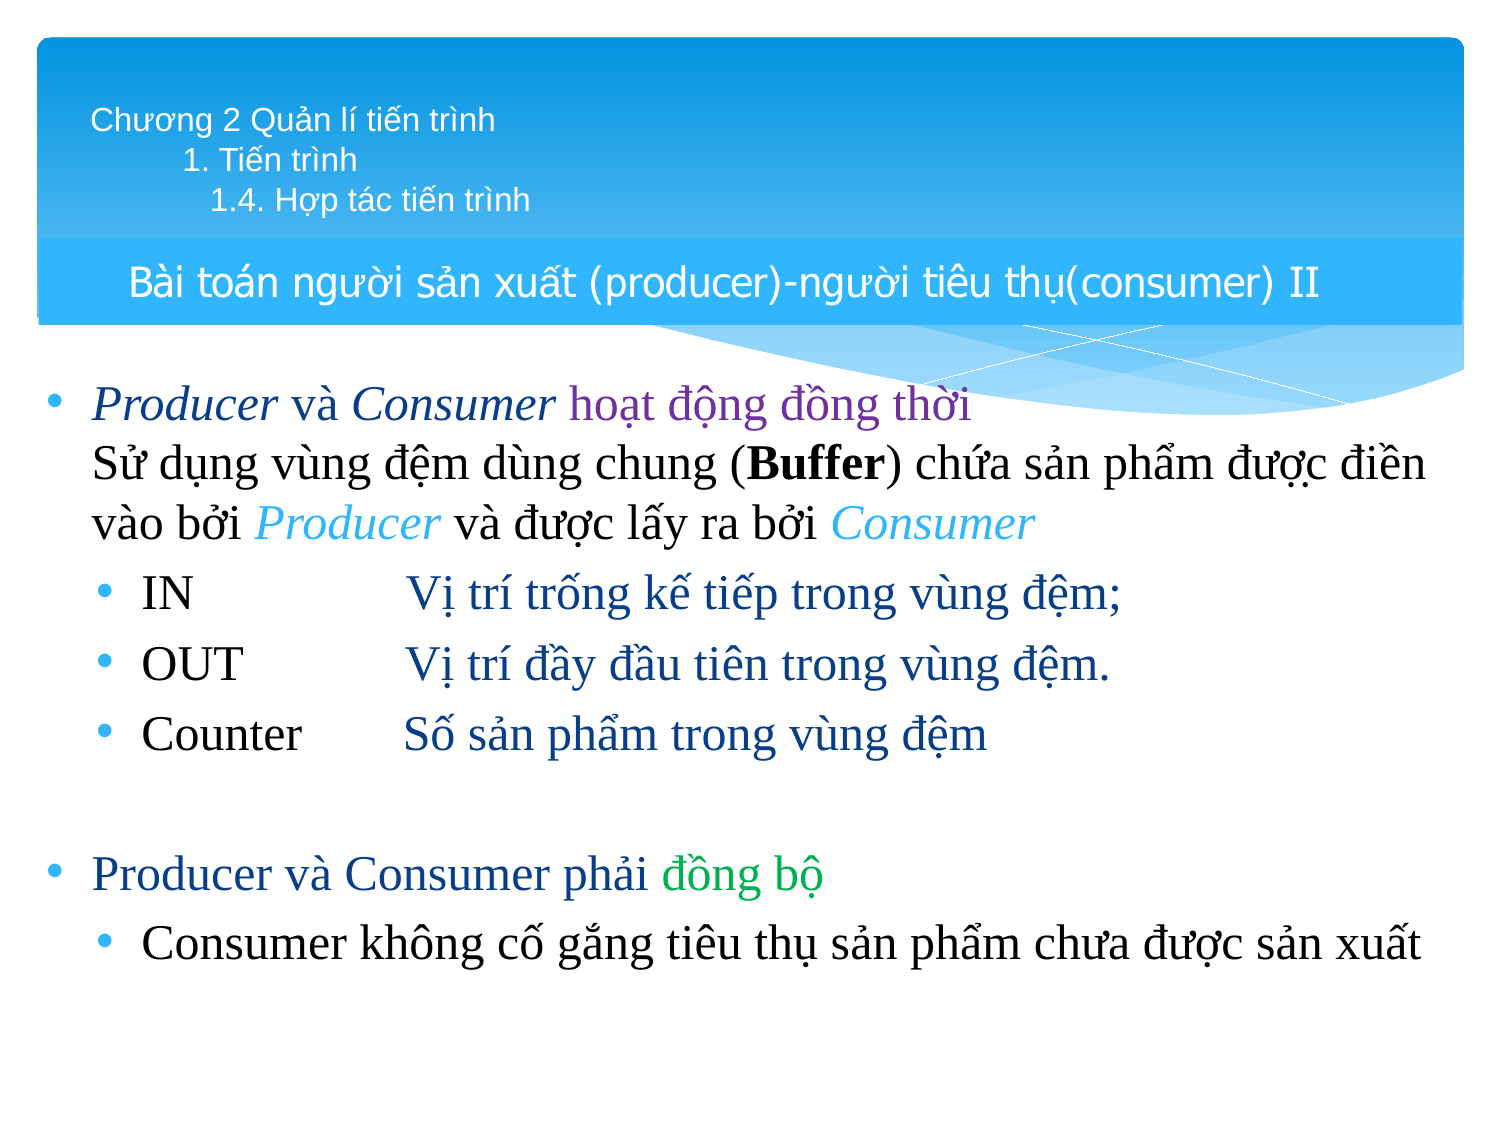

# Chương 2 Quản lí tiến trình 1. Tiến trình 1.4. Hợp tác tiến trình
Bài toán người sản xuất (producer)-người tiêu thụ(consumer) II
Producer và Consumer hoạt động đồng thời
Sử dụng vùng đệm dùng chung (Buffer) chứa sản phẩm đượ̣c điền vào bởi Producer và được lấy ra bởi Consumer
IN                 Vị trí trống kế tiếp trong vùng đệm;
OUT             Vị trí đầy đầu tiên trong vùng đệm.
Counter        Số sản phẩm trong vùng đệm

Producer và Consumer phải đồng bộ
Consumer không cố gắng tiêu thụ sản phẩm chưa được sản xuất